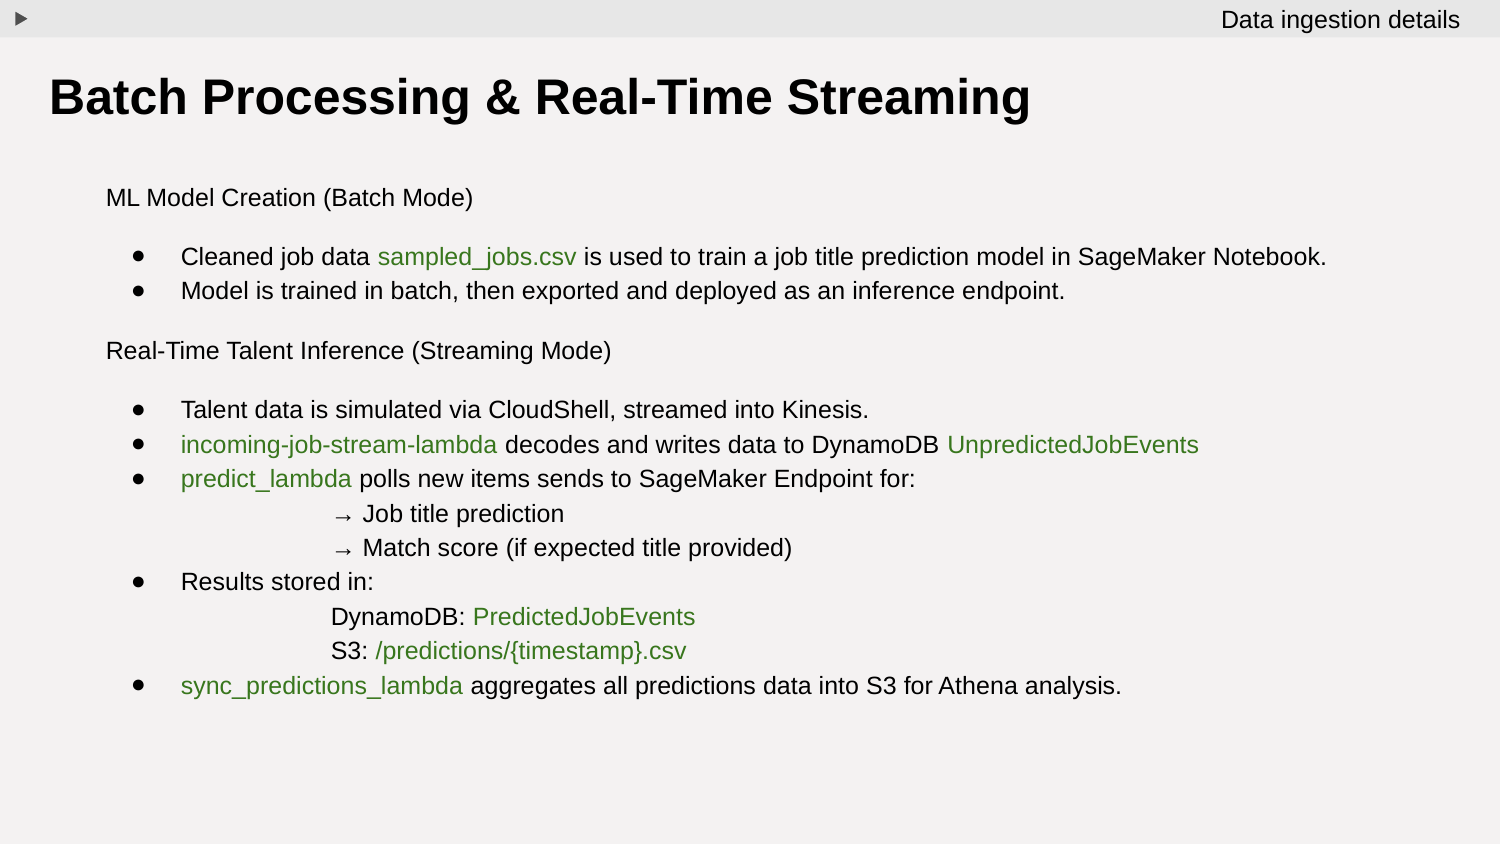

Data ingestion details
# Batch Processing & Real-Time Streaming
ML Model Creation (Batch Mode)
Cleaned job data sampled_jobs.csv is used to train a job title prediction model in SageMaker Notebook.
Model is trained in batch, then exported and deployed as an inference endpoint.
Real-Time Talent Inference (Streaming Mode)
Talent data is simulated via CloudShell, streamed into Kinesis.
incoming-job-stream-lambda decodes and writes data to DynamoDB UnpredictedJobEvents
predict_lambda polls new items sends to SageMaker Endpoint for:
	→ Job title prediction
	→ Match score (if expected title provided)
Results stored in:
	DynamoDB: PredictedJobEvents
	S3: /predictions/{timestamp}.csv
sync_predictions_lambda aggregates all predictions data into S3 for Athena analysis.